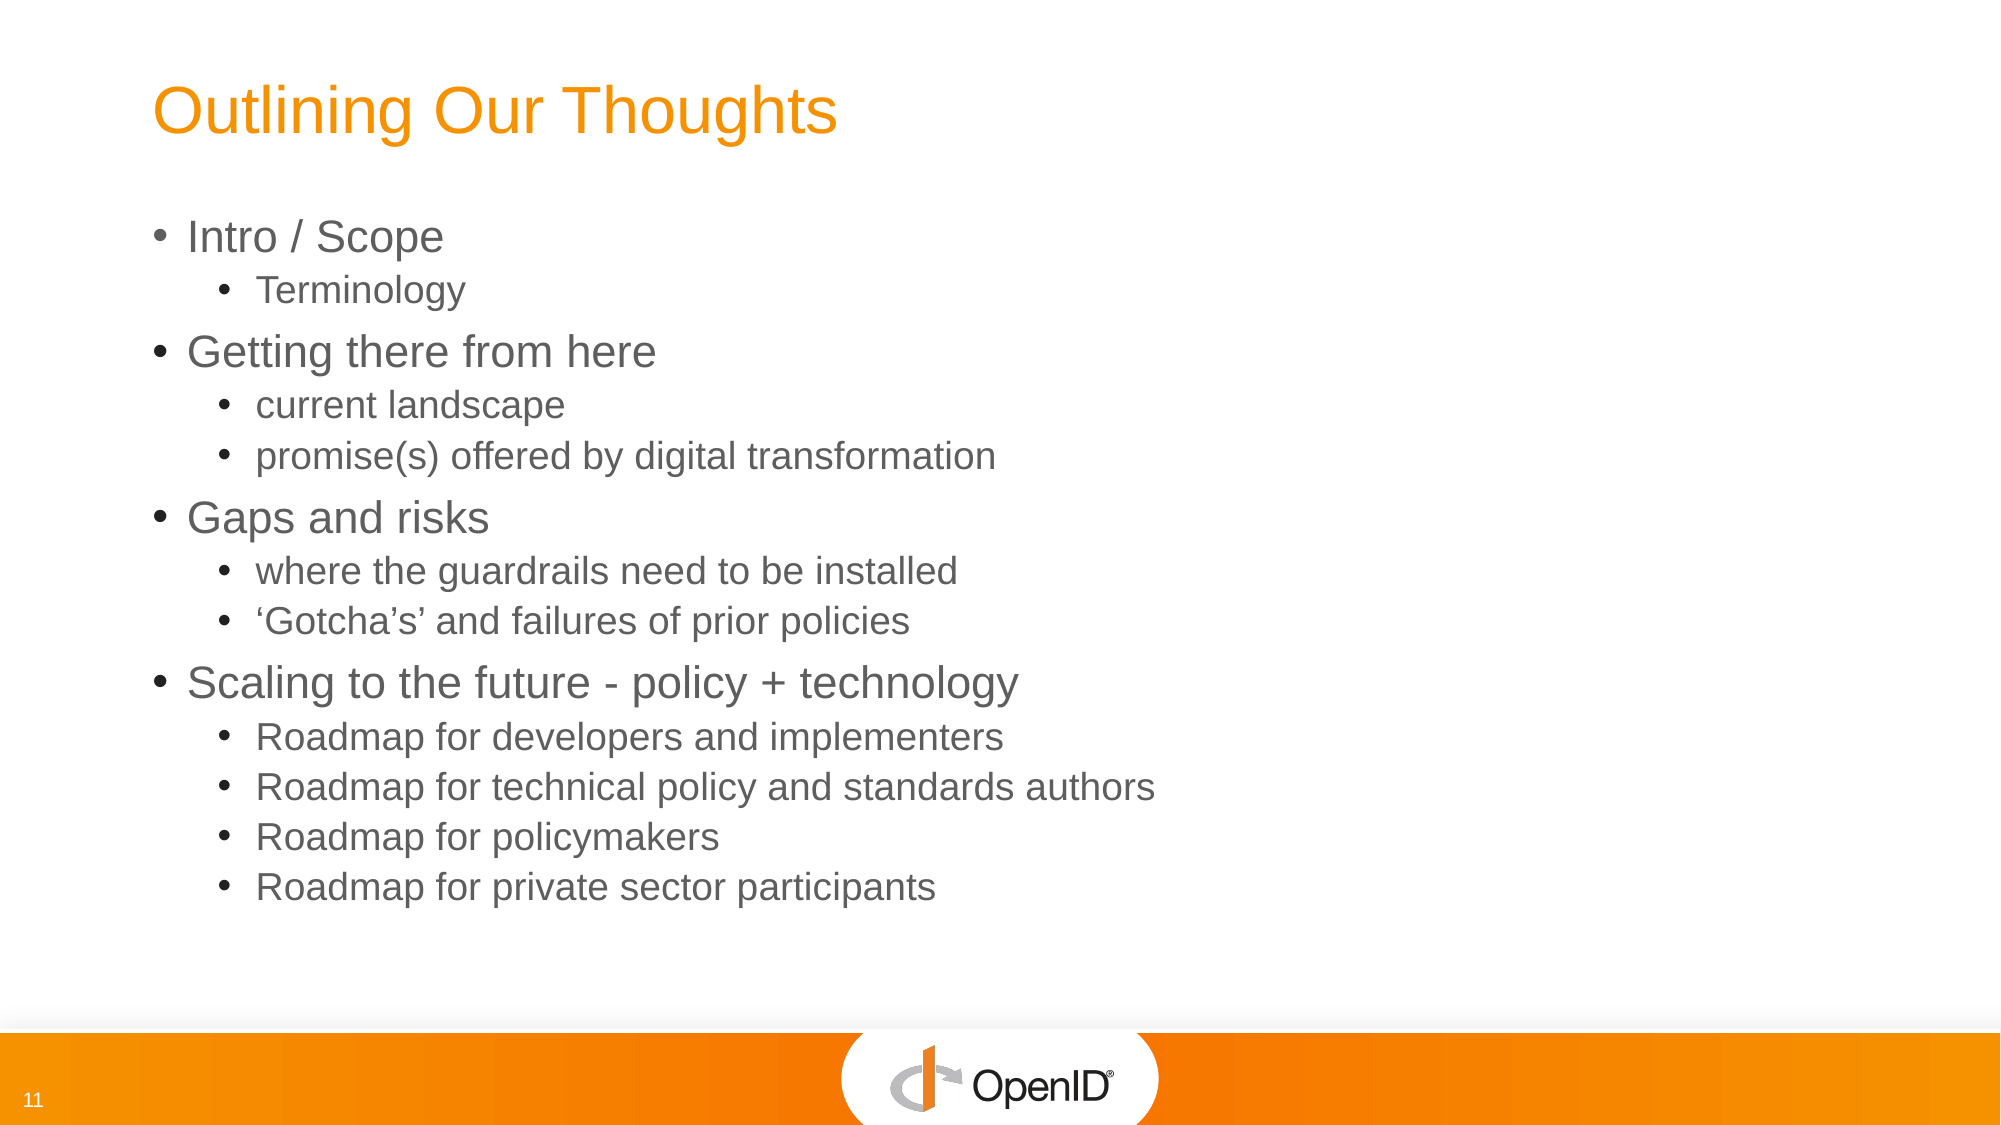

# Outlining Our Thoughts
Intro / Scope
Terminology
Getting there from here
current landscape
promise(s) offered by digital transformation
Gaps and risks
where the guardrails need to be installed
‘Gotcha’s’ and failures of prior policies
Scaling to the future - policy + technology
Roadmap for developers and implementers
Roadmap for technical policy and standards authors
Roadmap for policymakers
Roadmap for private sector participants